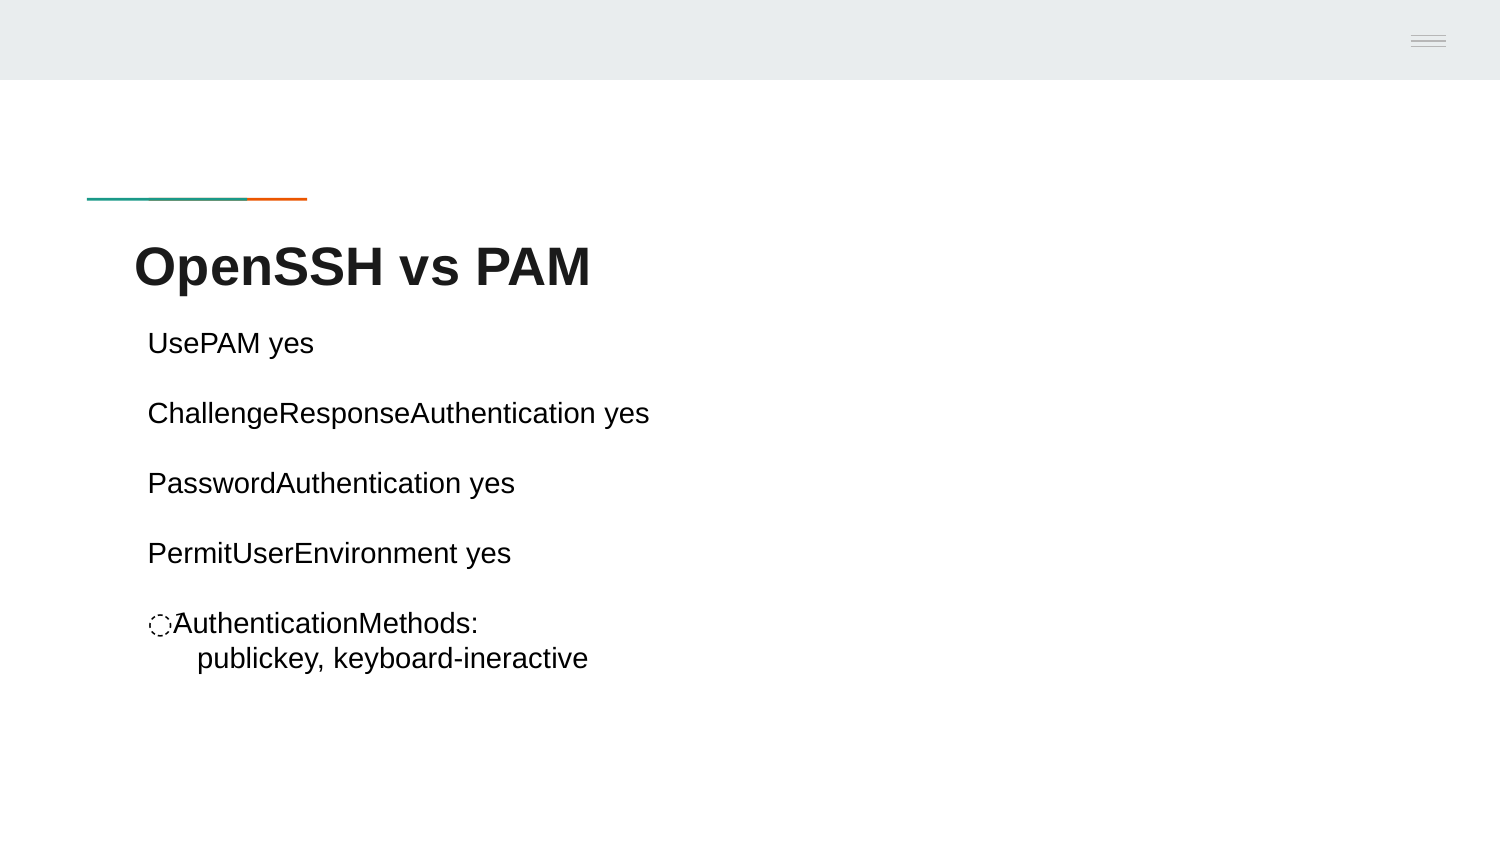

# OpenSSH vs PAM
UsePAM yes

ChallengeResponseAuthentication yes

PasswordAuthentication yes

PermitUserEnvironment yes

َAuthenticationMethods:
      publickey, keyboard-ineractive